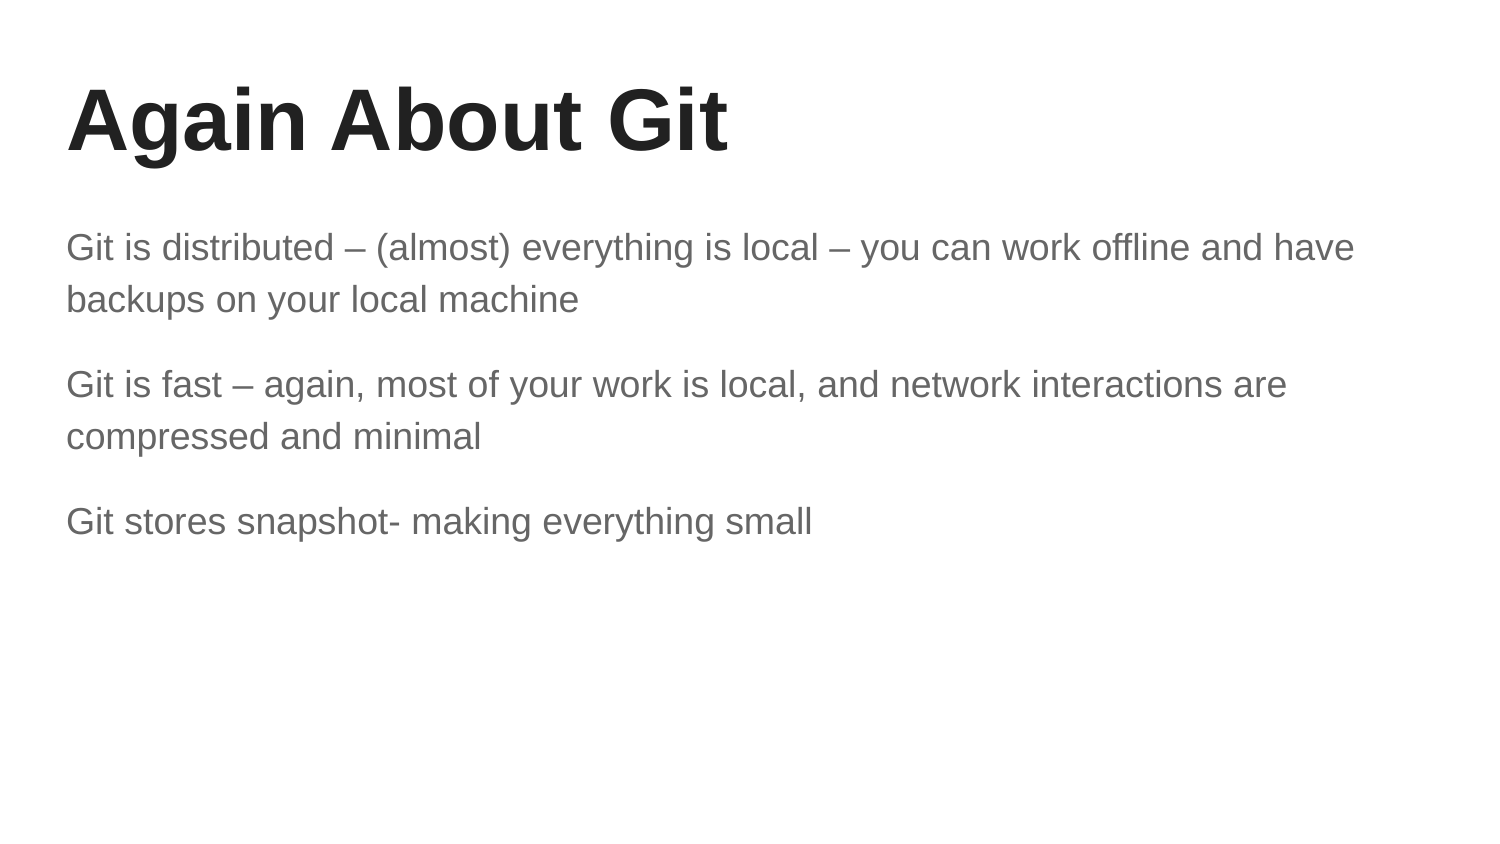

# Again About Git
Git is distributed – (almost) everything is local – you can work offline and have backups on your local machine
Git is fast – again, most of your work is local, and network interactions are compressed and minimal
Git stores snapshot- making everything small